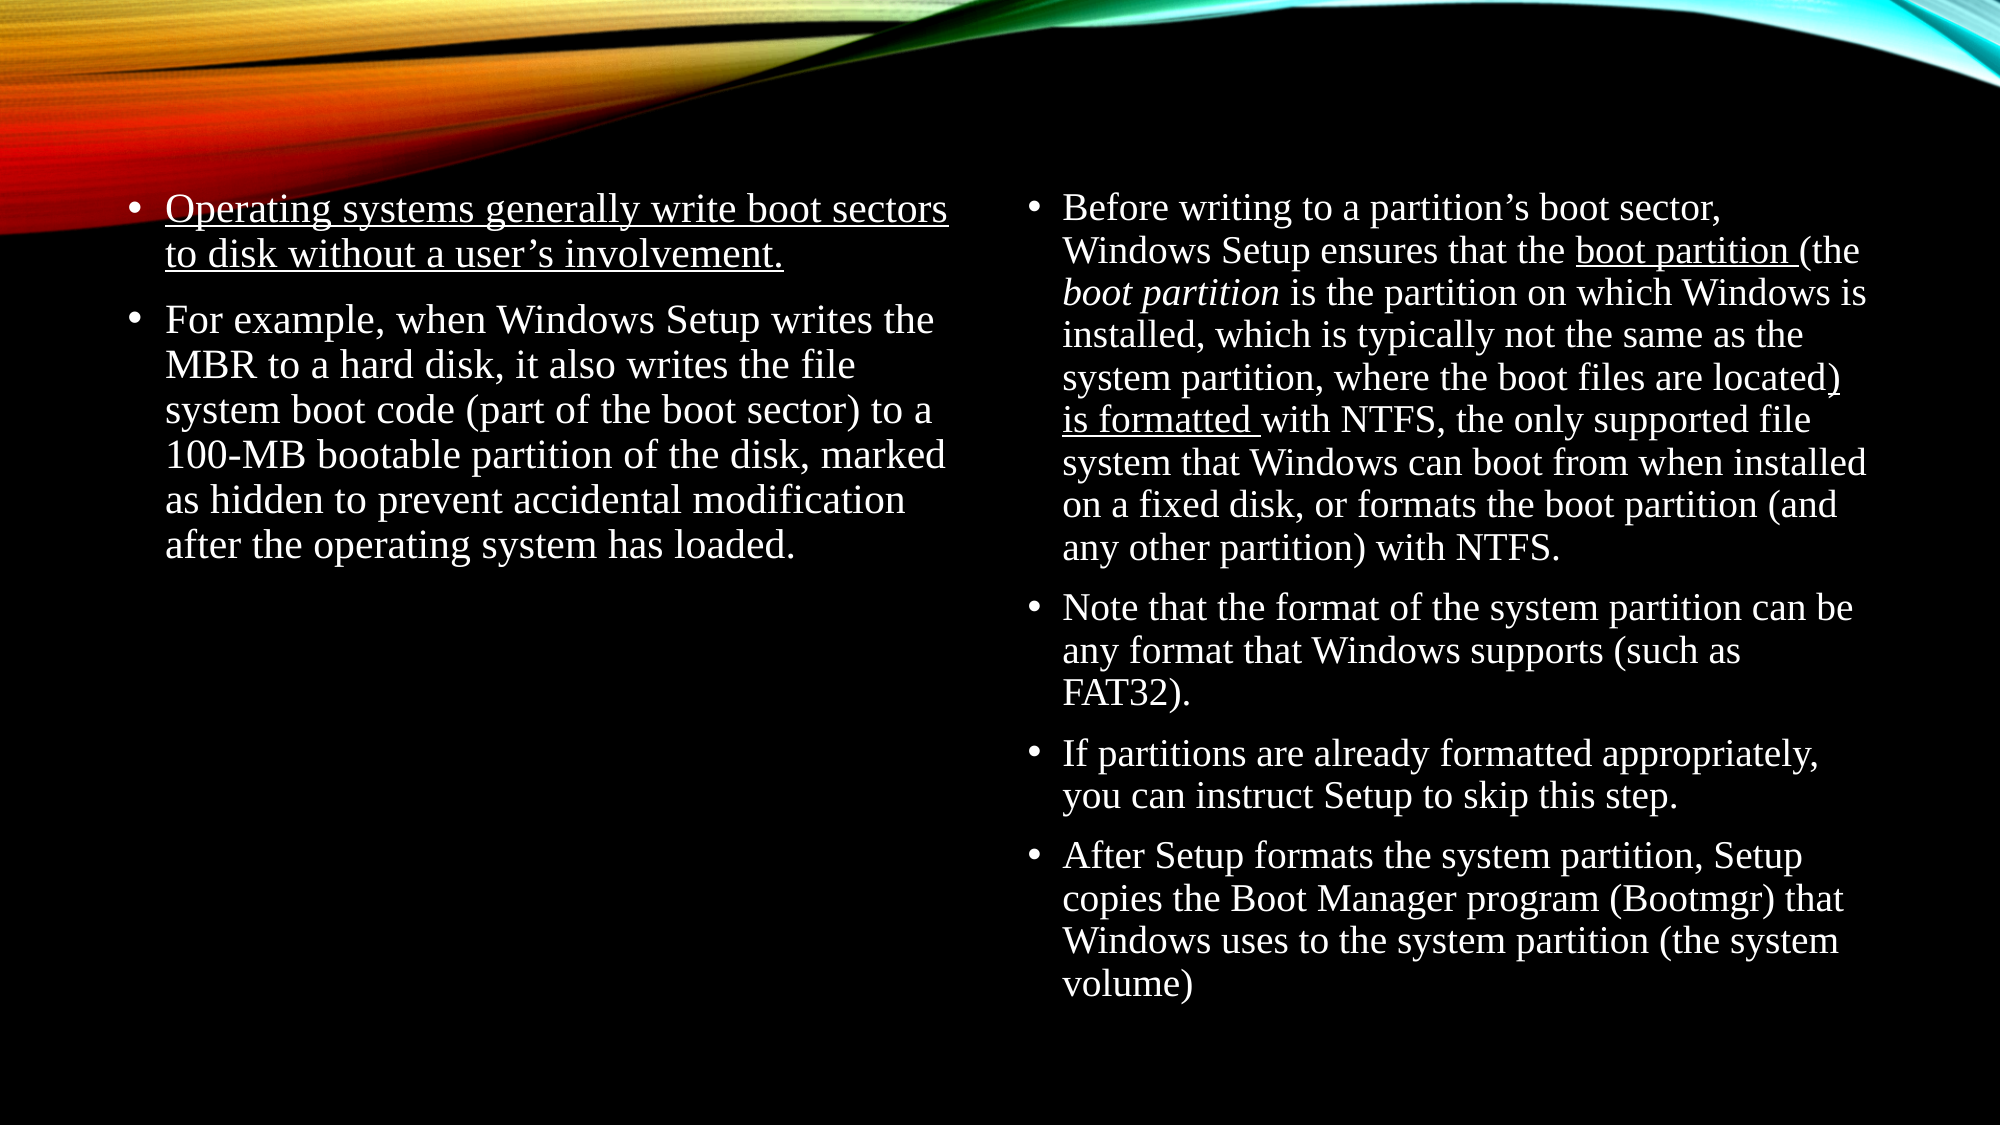

Operating systems generally write boot sectors to disk without a user’s involvement.
For example, when Windows Setup writes the MBR to a hard disk, it also writes the file system boot code (part of the boot sector) to a 100-MB bootable partition of the disk, marked as hidden to prevent accidental modification after the operating system has loaded.
Before writing to a partition’s boot sector, Windows Setup ensures that the boot partition (the boot partition is the partition on which Windows is installed, which is typically not the same as the system partition, where the boot files are located) is formatted with NTFS, the only supported file system that Windows can boot from when installed on a fixed disk, or formats the boot partition (and any other partition) with NTFS.
Note that the format of the system partition can be any format that Windows supports (such as FAT32).
If partitions are already formatted appropriately, you can instruct Setup to skip this step.
After Setup formats the system partition, Setup copies the Boot Manager program (Bootmgr) that Windows uses to the system partition (the system volume)